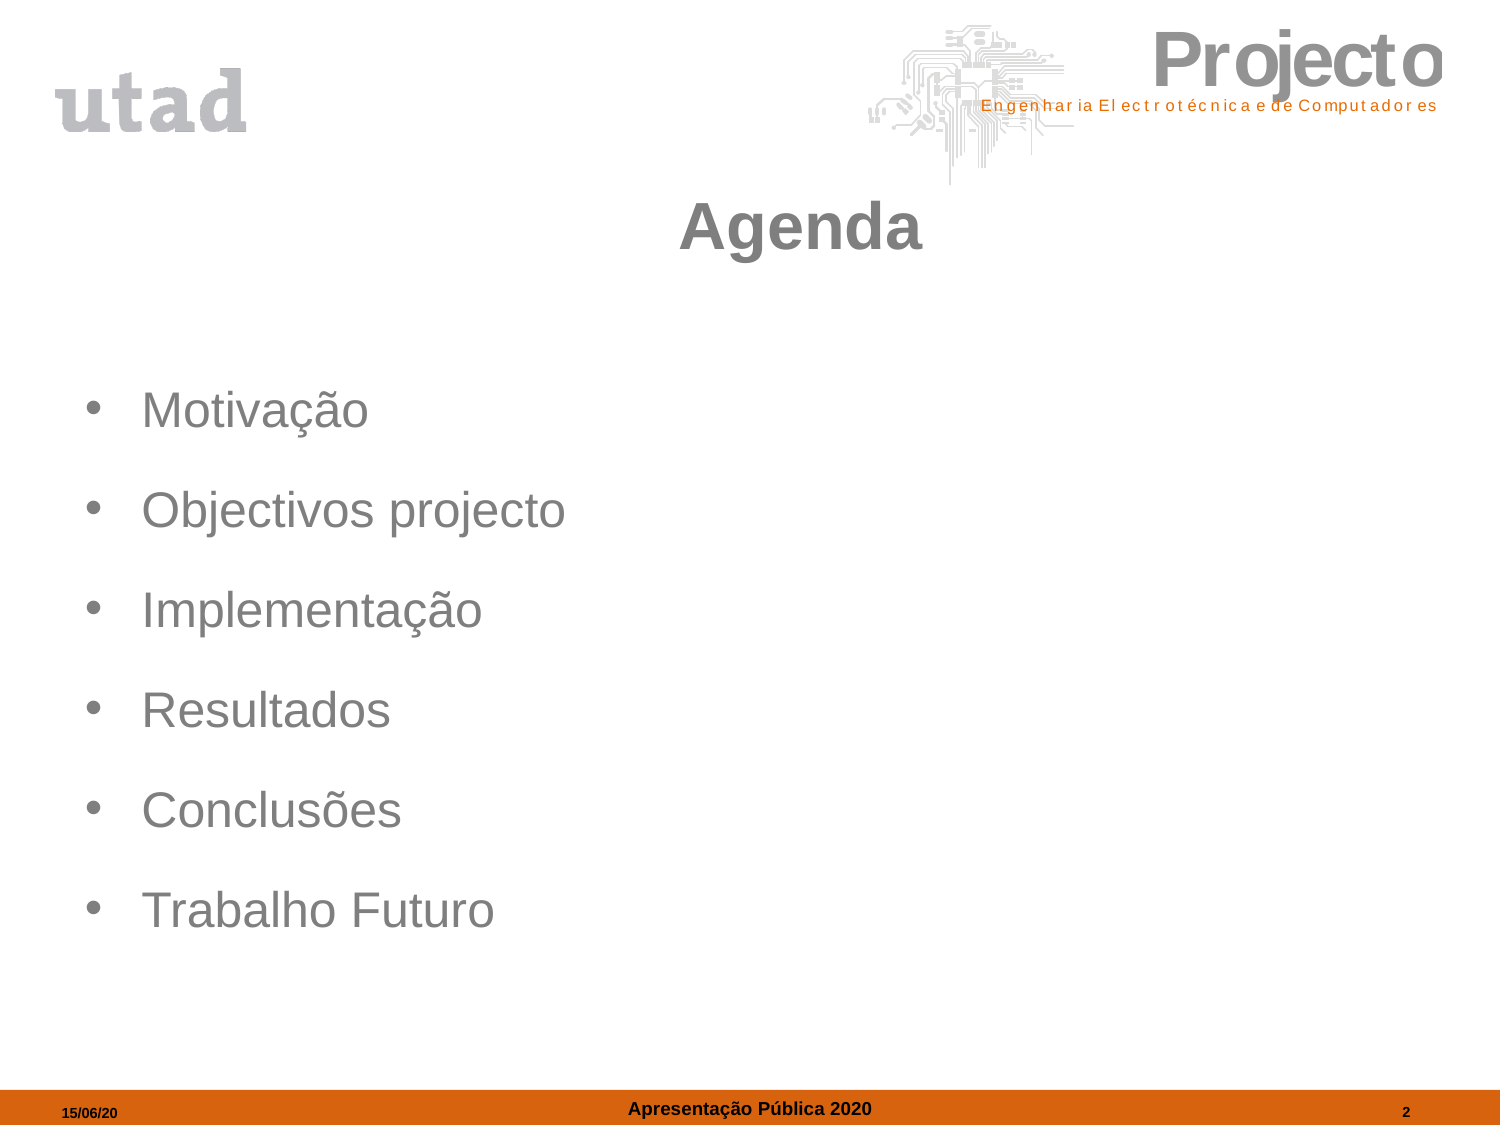

# Agenda
Motivação
Objectivos projecto
Implementação
Resultados
Conclusões
Trabalho Futuro
2
15/06/20